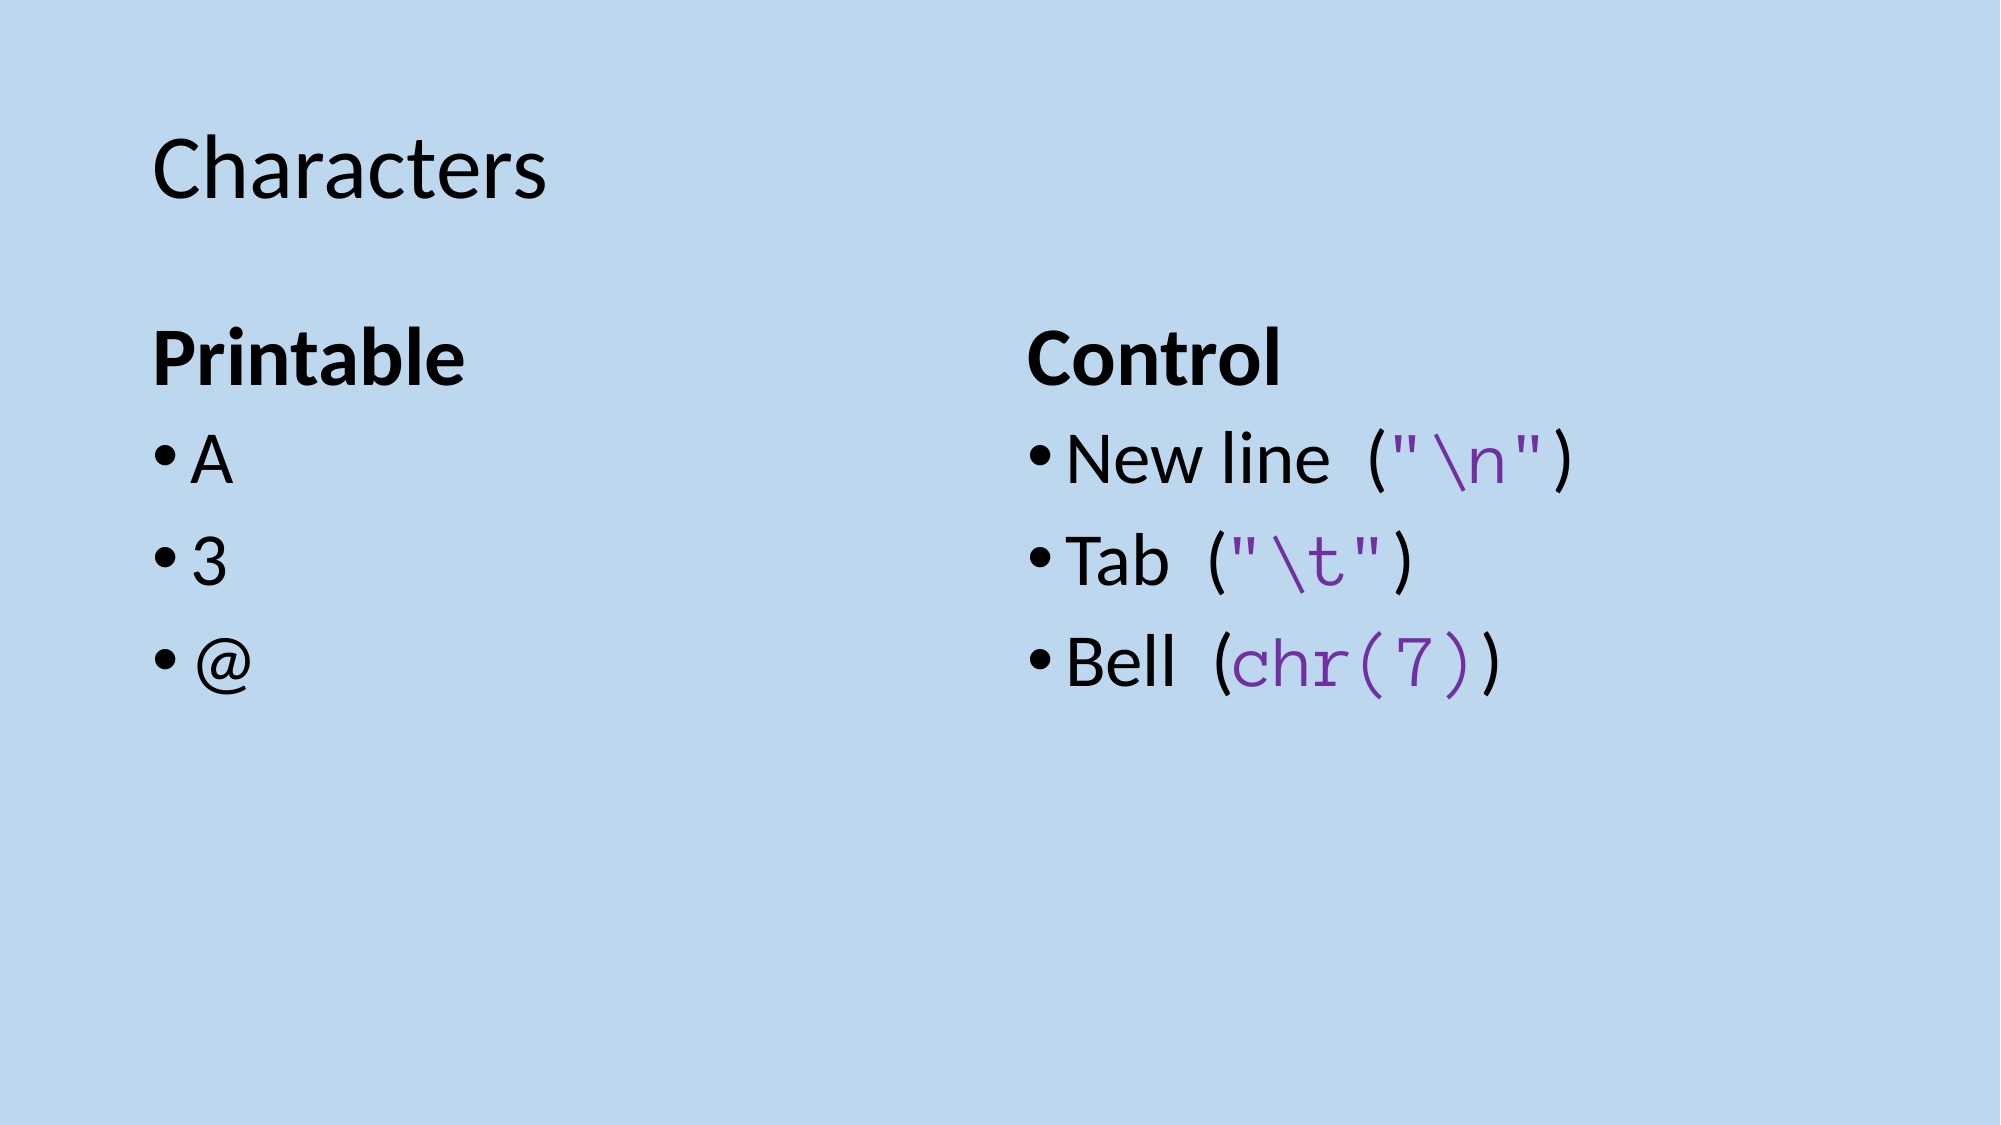

# Characters
Printable
Control
A
3
@
New line  ("\n")
Tab  ("\t")
Bell  (chr(7))